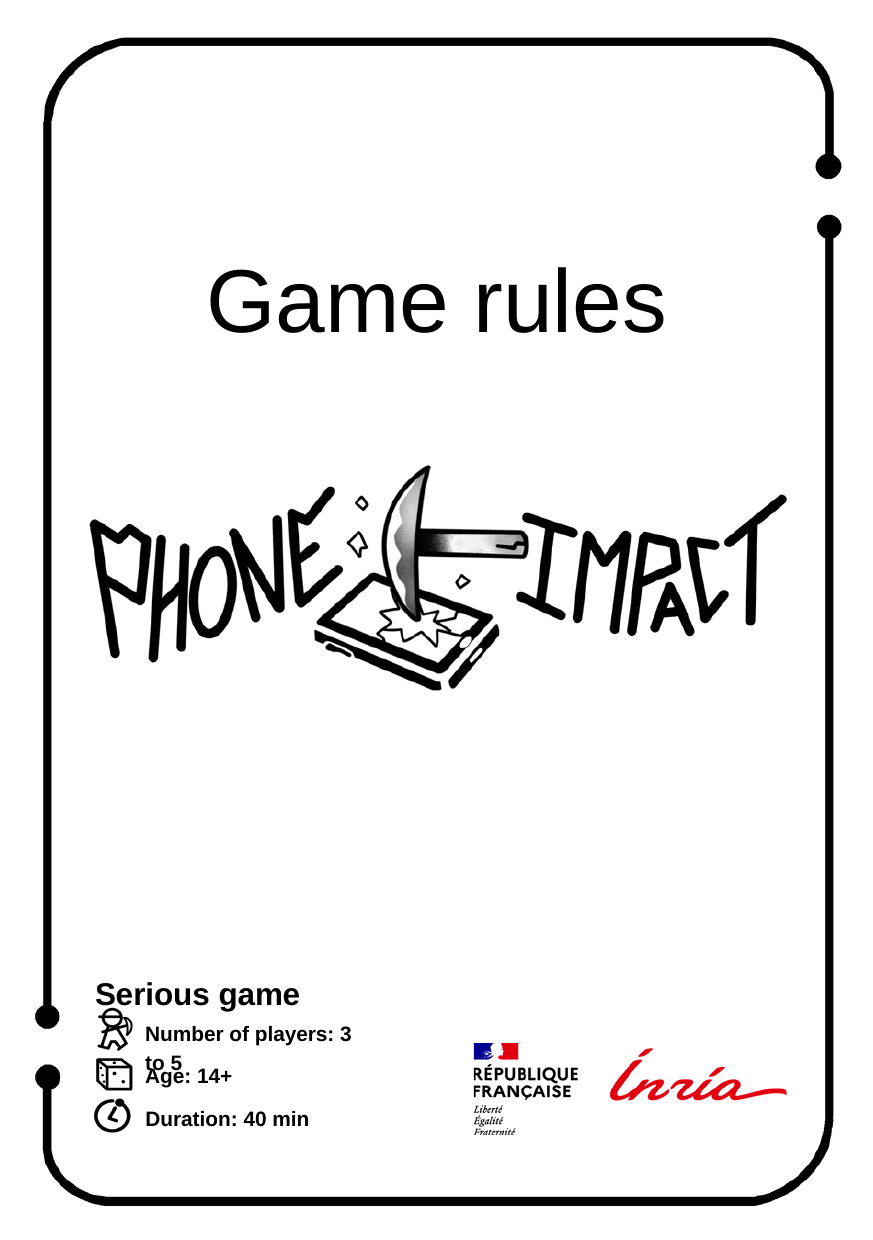

Game rules

Serious game

Number of players: 3 to 5

Age: 14+

Duration: 40 min